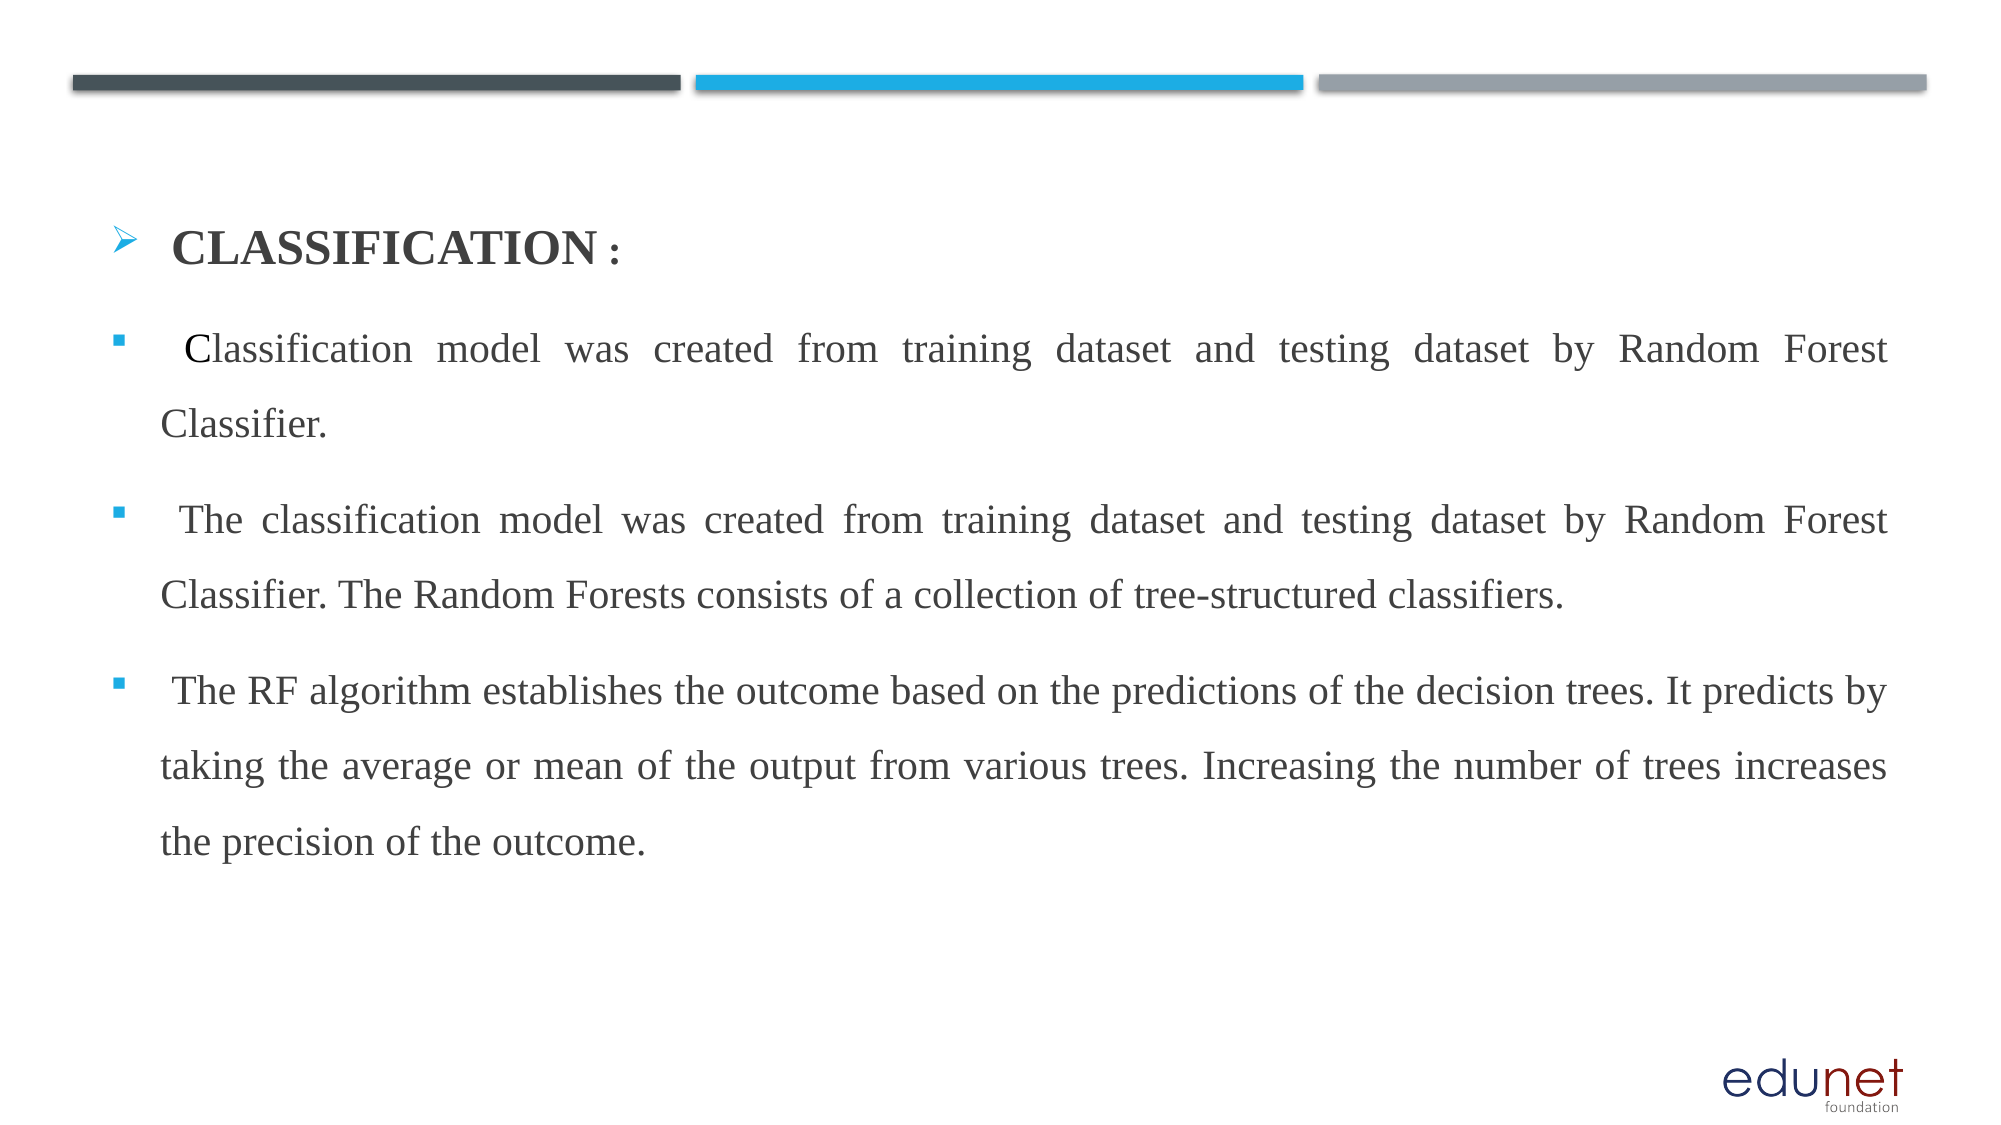

CLASSIFICATION :
 Classification model was created from training dataset and testing dataset by Random Forest Classifier.
 The classification model was created from training dataset and testing dataset by Random Forest Classifier. The Random Forests consists of a collection of tree-structured classifiers.
 The RF algorithm establishes the outcome based on the predictions of the decision trees. It predicts by taking the average or mean of the output from various trees. Increasing the number of trees increases the precision of the outcome.